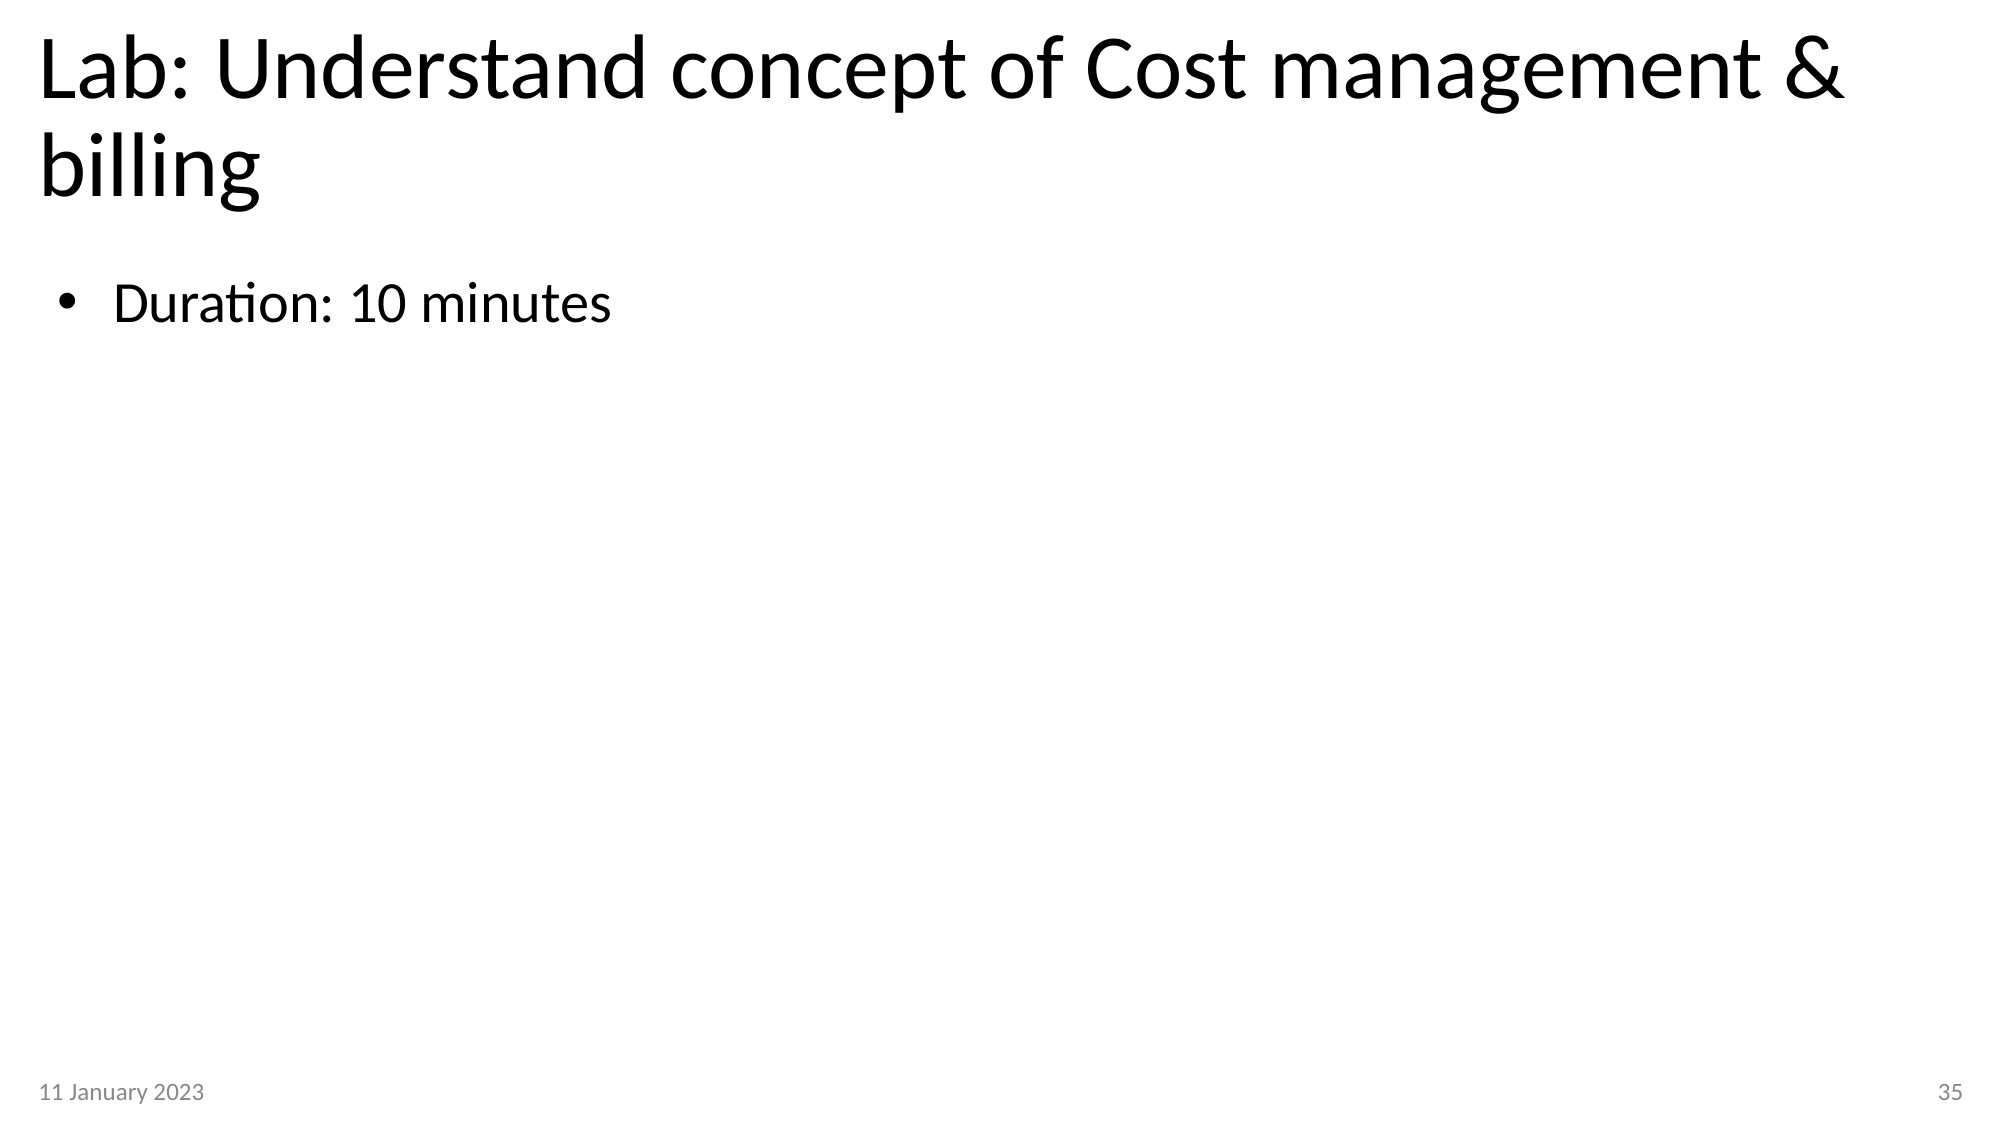

# Lab: Understand concept of Cost management & billing
Duration: 10 minutes

11 January 2023
35